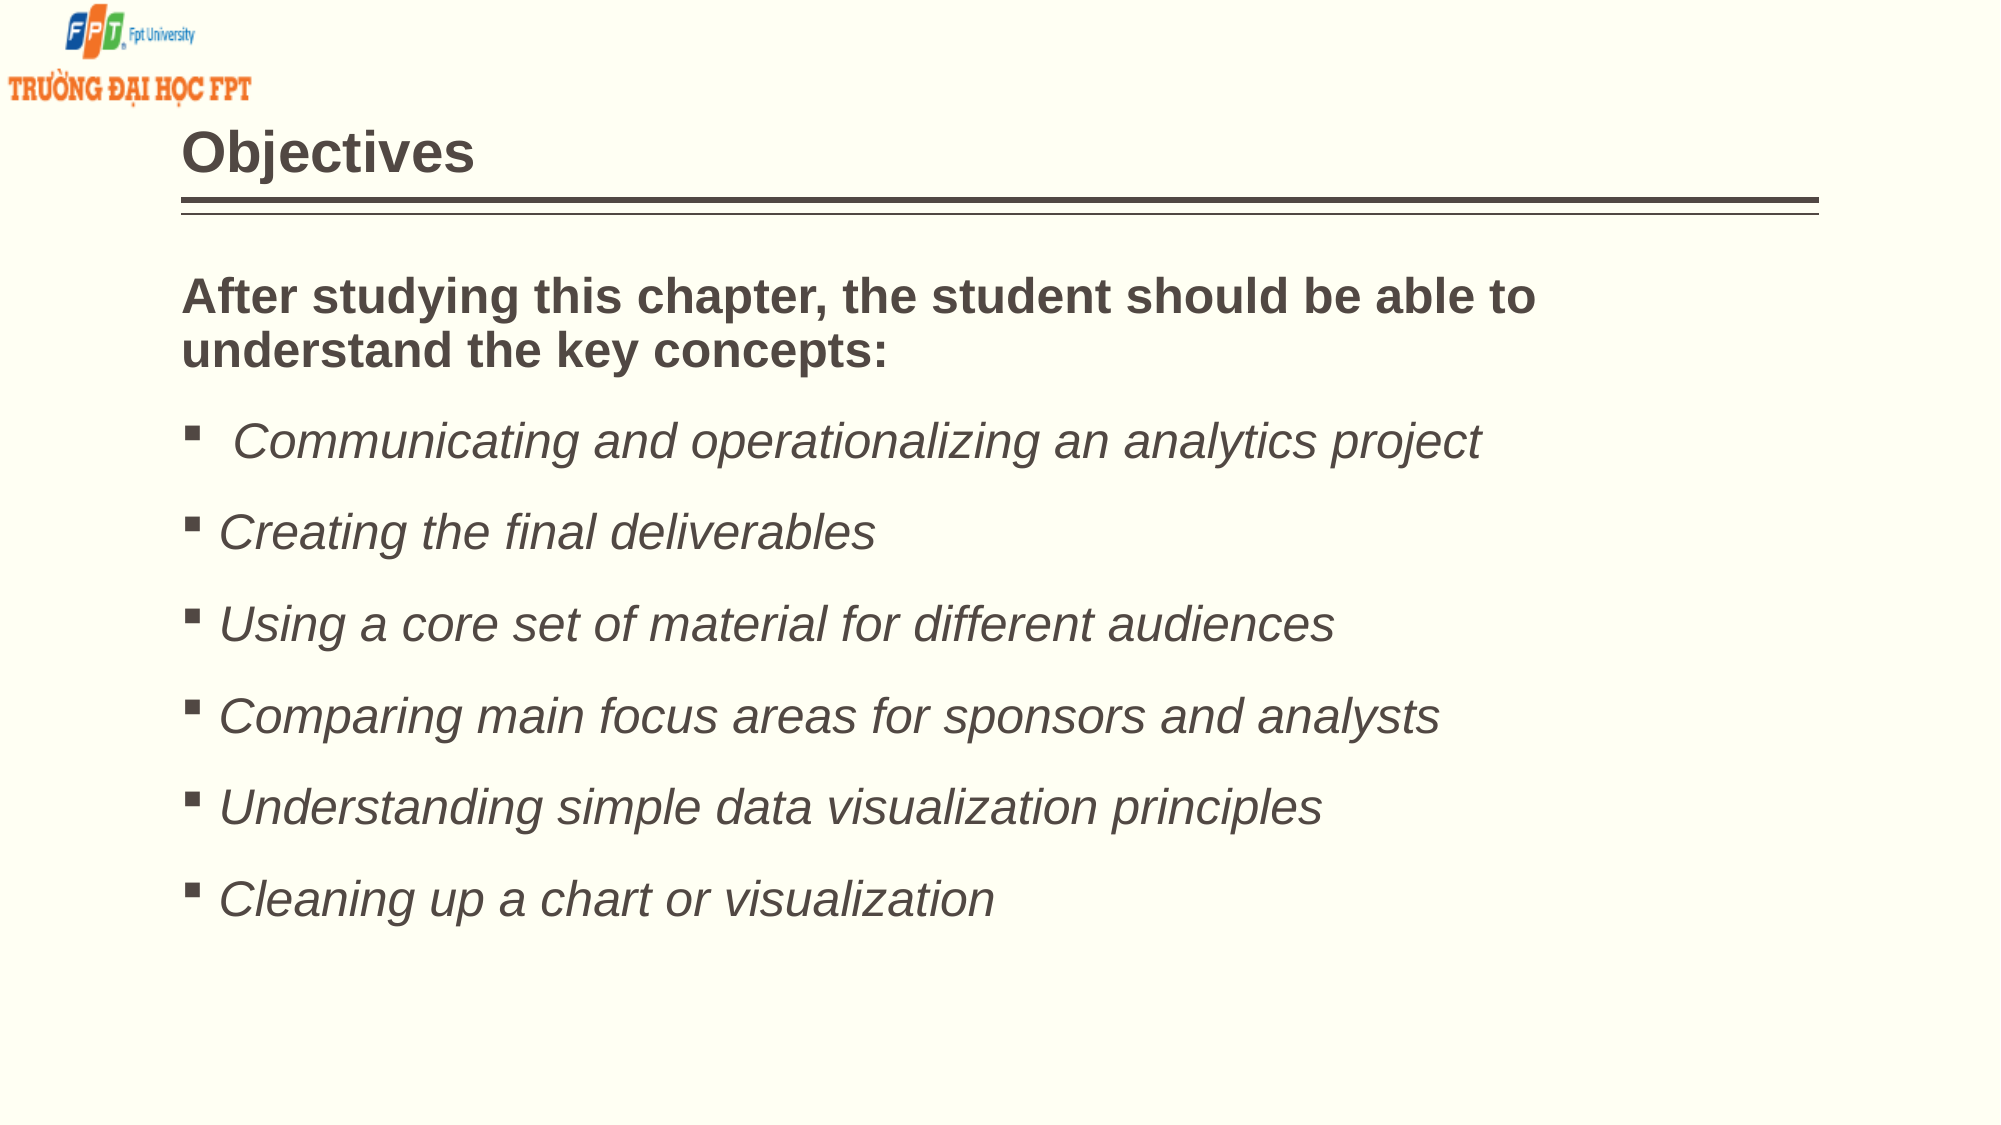

# Objectives
After studying this chapter, the student should be able to understand the key concepts:
 Communicating and operationalizing an analytics project
Creating the final deliverables
Using a core set of material for different audiences
Comparing main focus areas for sponsors and analysts
Understanding simple data visualization principles
Cleaning up a chart or visualization